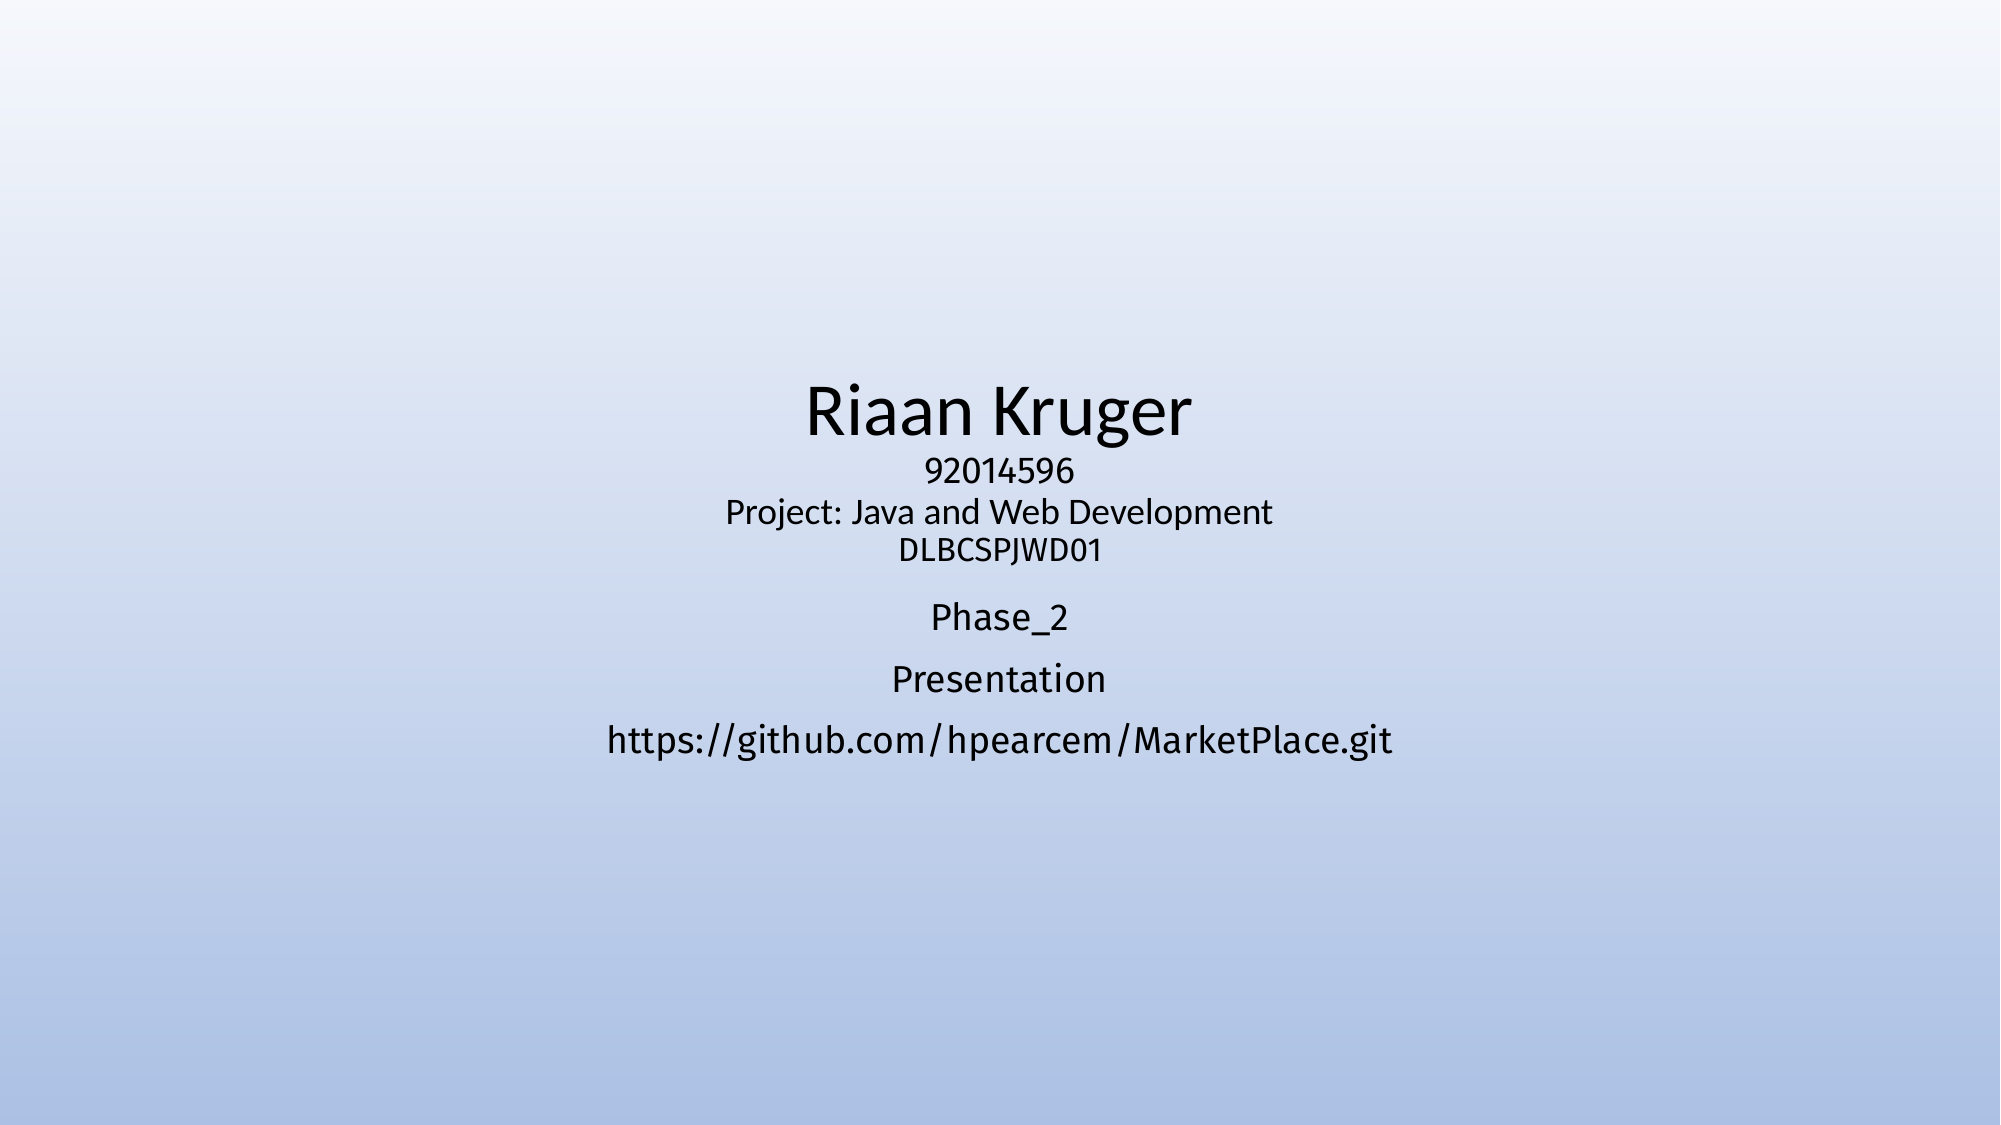

# Riaan Kruger 92014596 Project: Java and Web Development DLBCSPJWD01
Phase_2
Presentation
https://github.com/hpearcem/MarketPlace.git